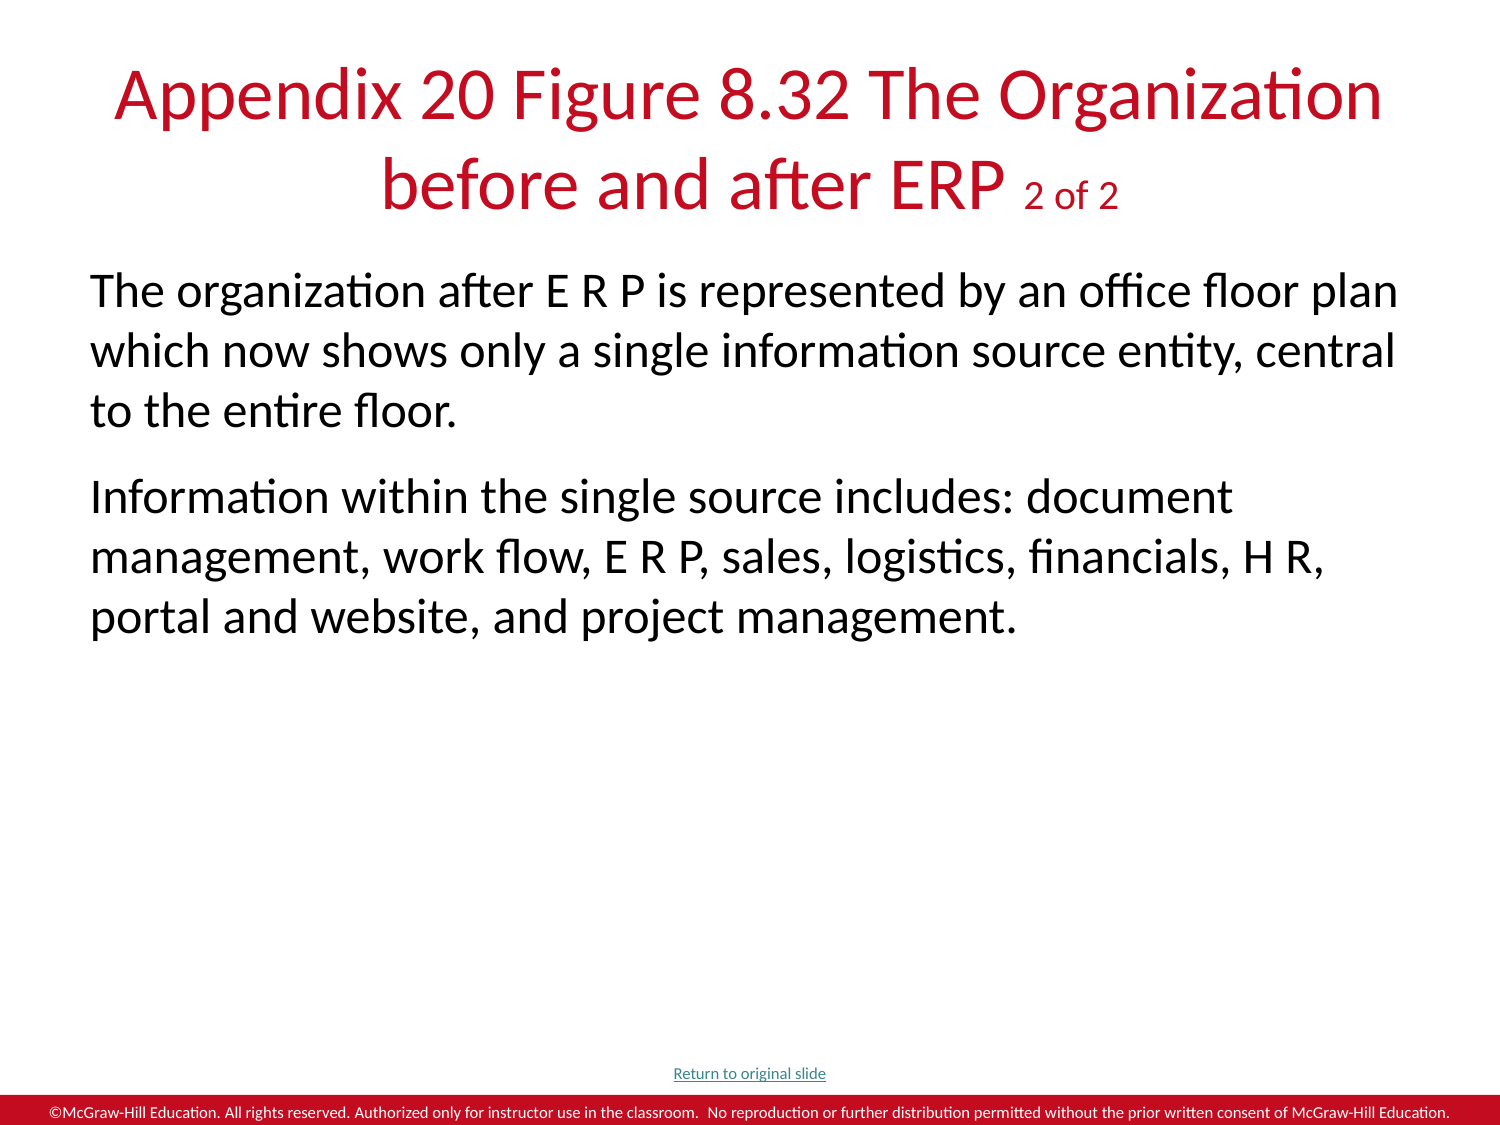

# Appendix 20 Figure 8.32 The Organization before and after ERP 2 of 2
The organization after E R P is represented by an office floor plan which now shows only a single information source entity, central to the entire floor.
Information within the single source includes: document management, work flow, E R P, sales, logistics, financials, H R, portal and website, and project management.
Return to original slide